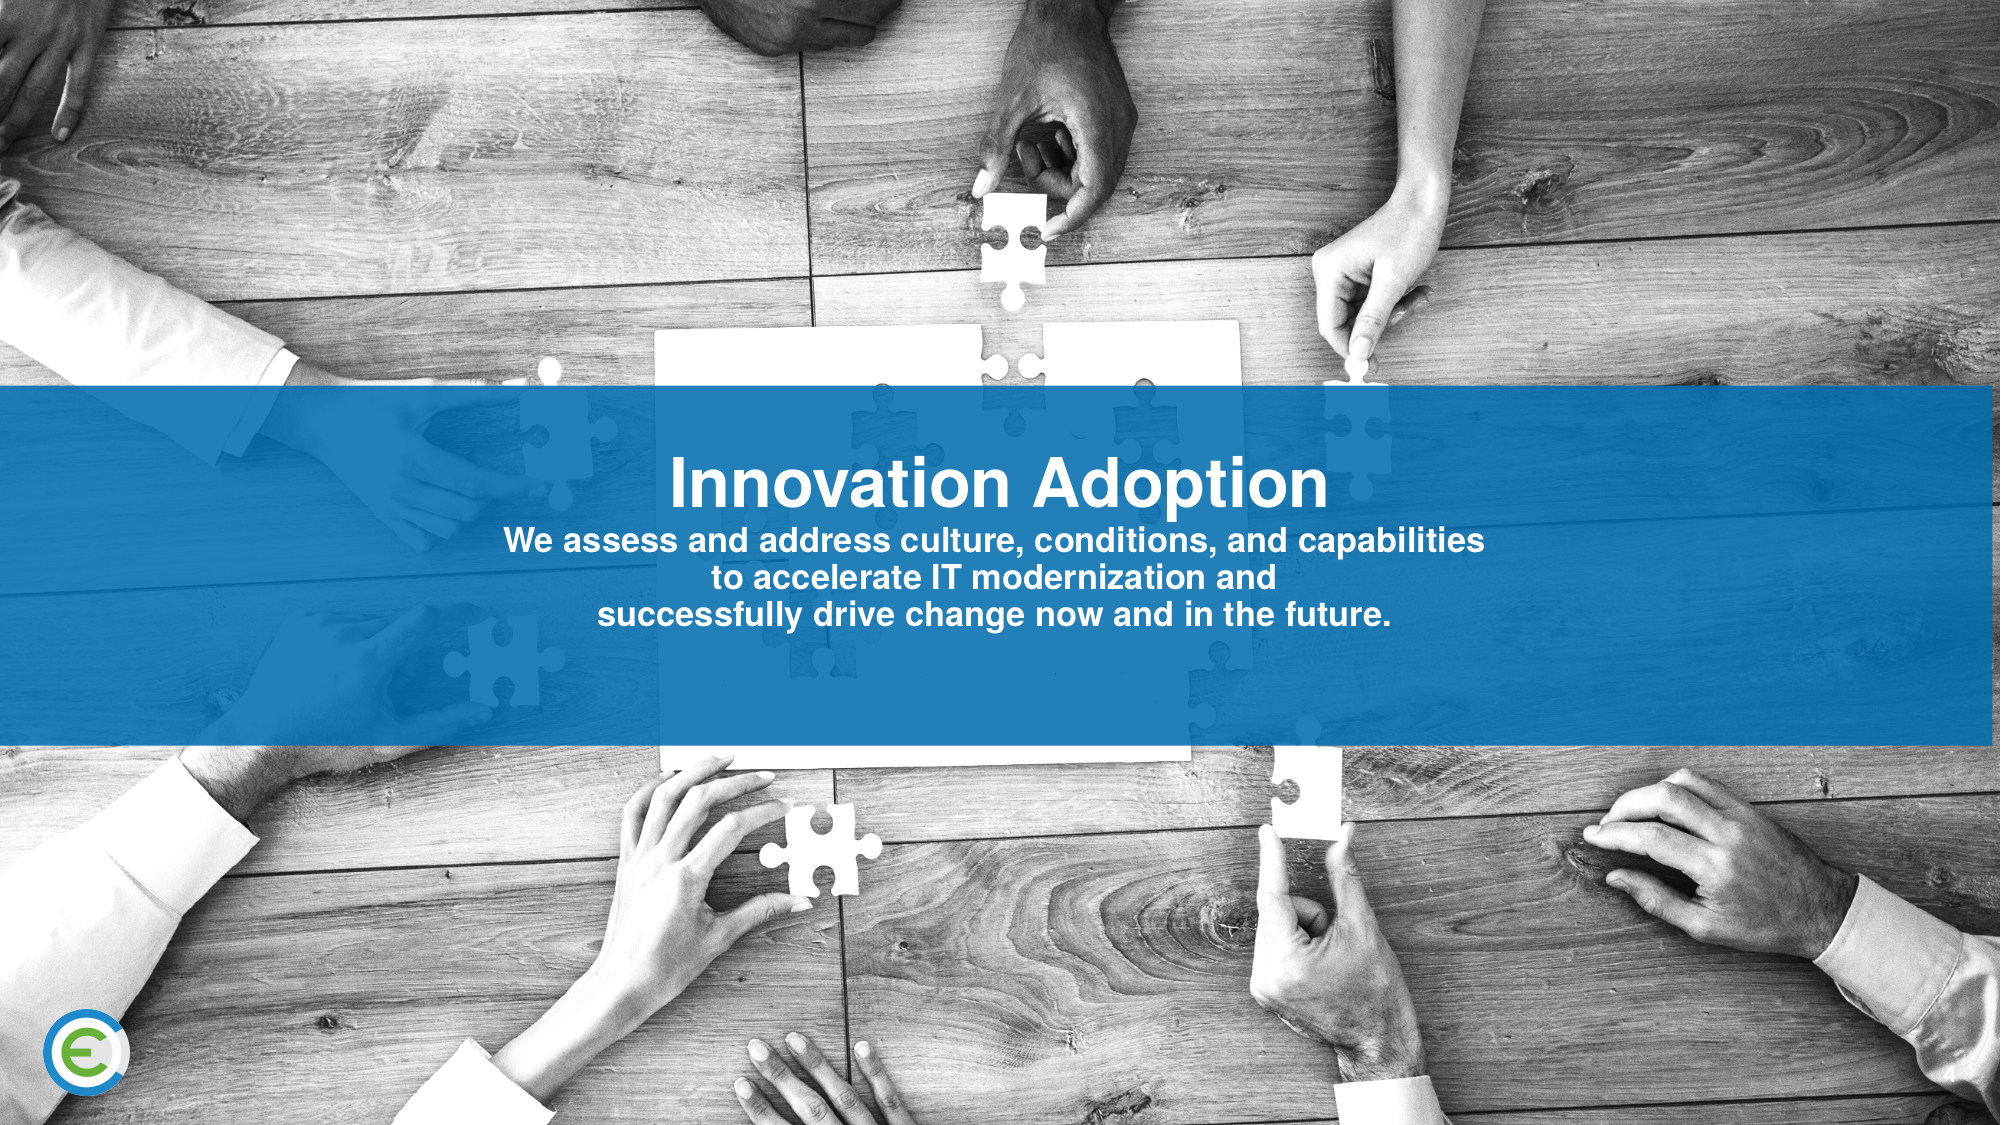

# Innovation Adoption
We assess and address culture, conditions, and capabilities
to accelerate IT modernization and
successfully drive change now and in the future.